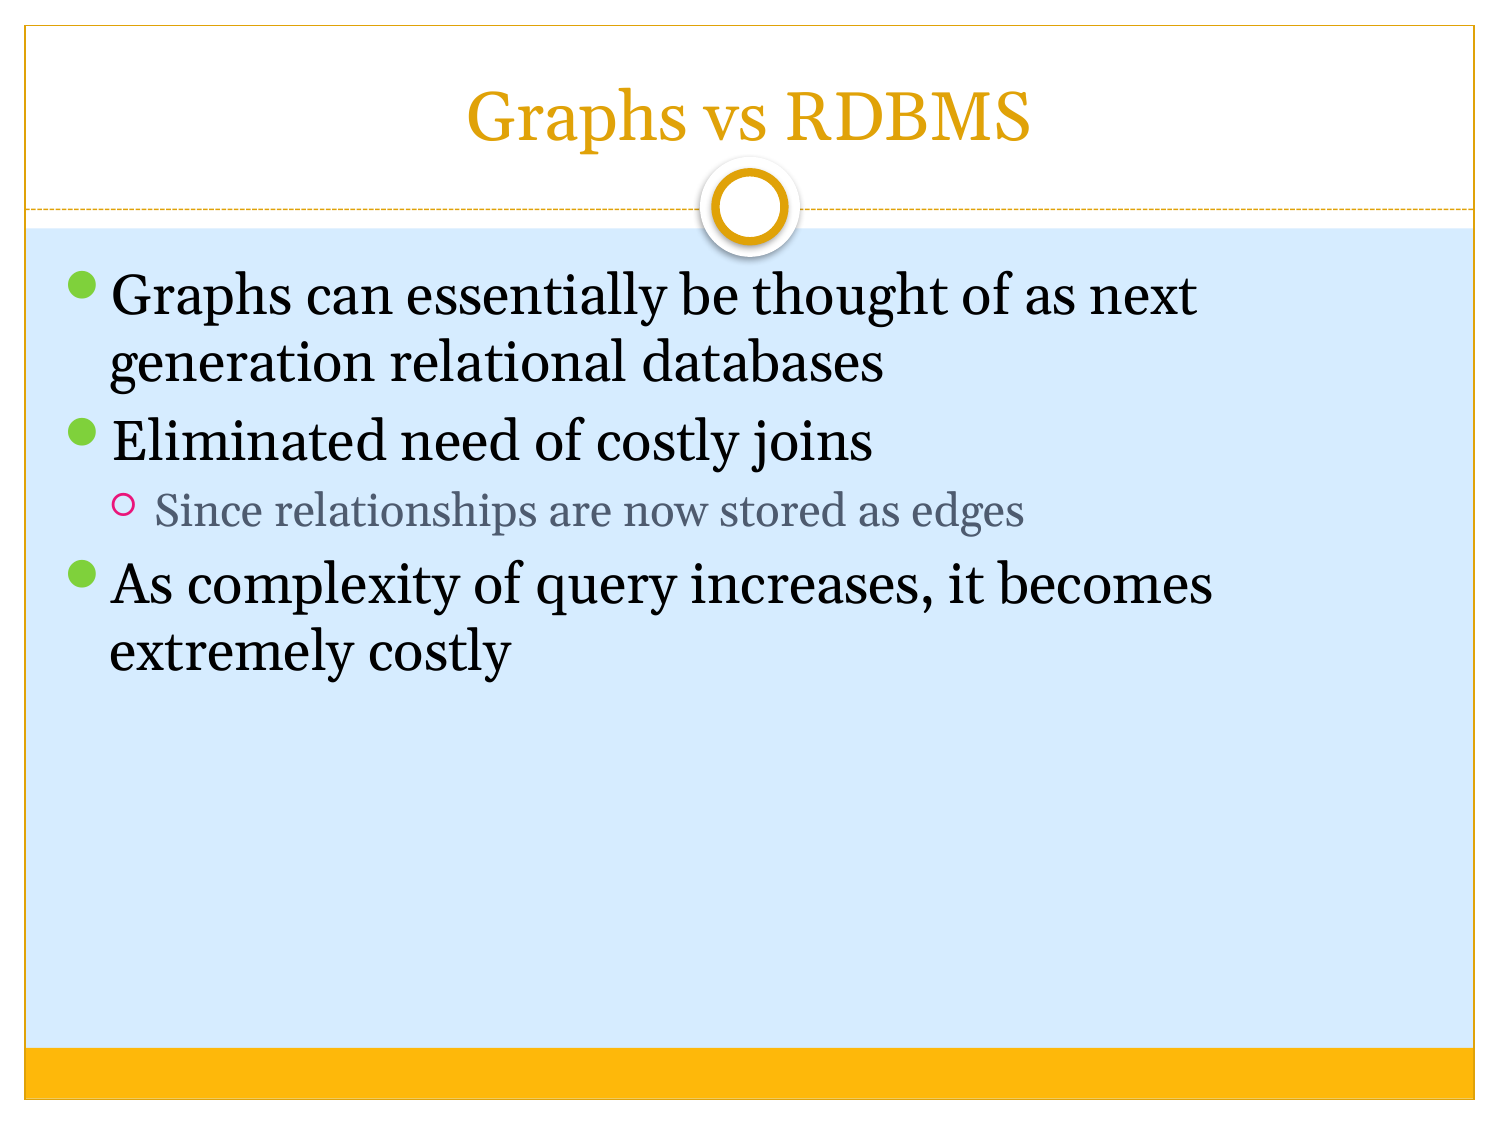

# Graphs vs RDBMS
Graphs can essentially be thought of as next generation relational databases
Eliminated need of costly joins
Since relationships are now stored as edges
As complexity of query increases, it becomes extremely costly